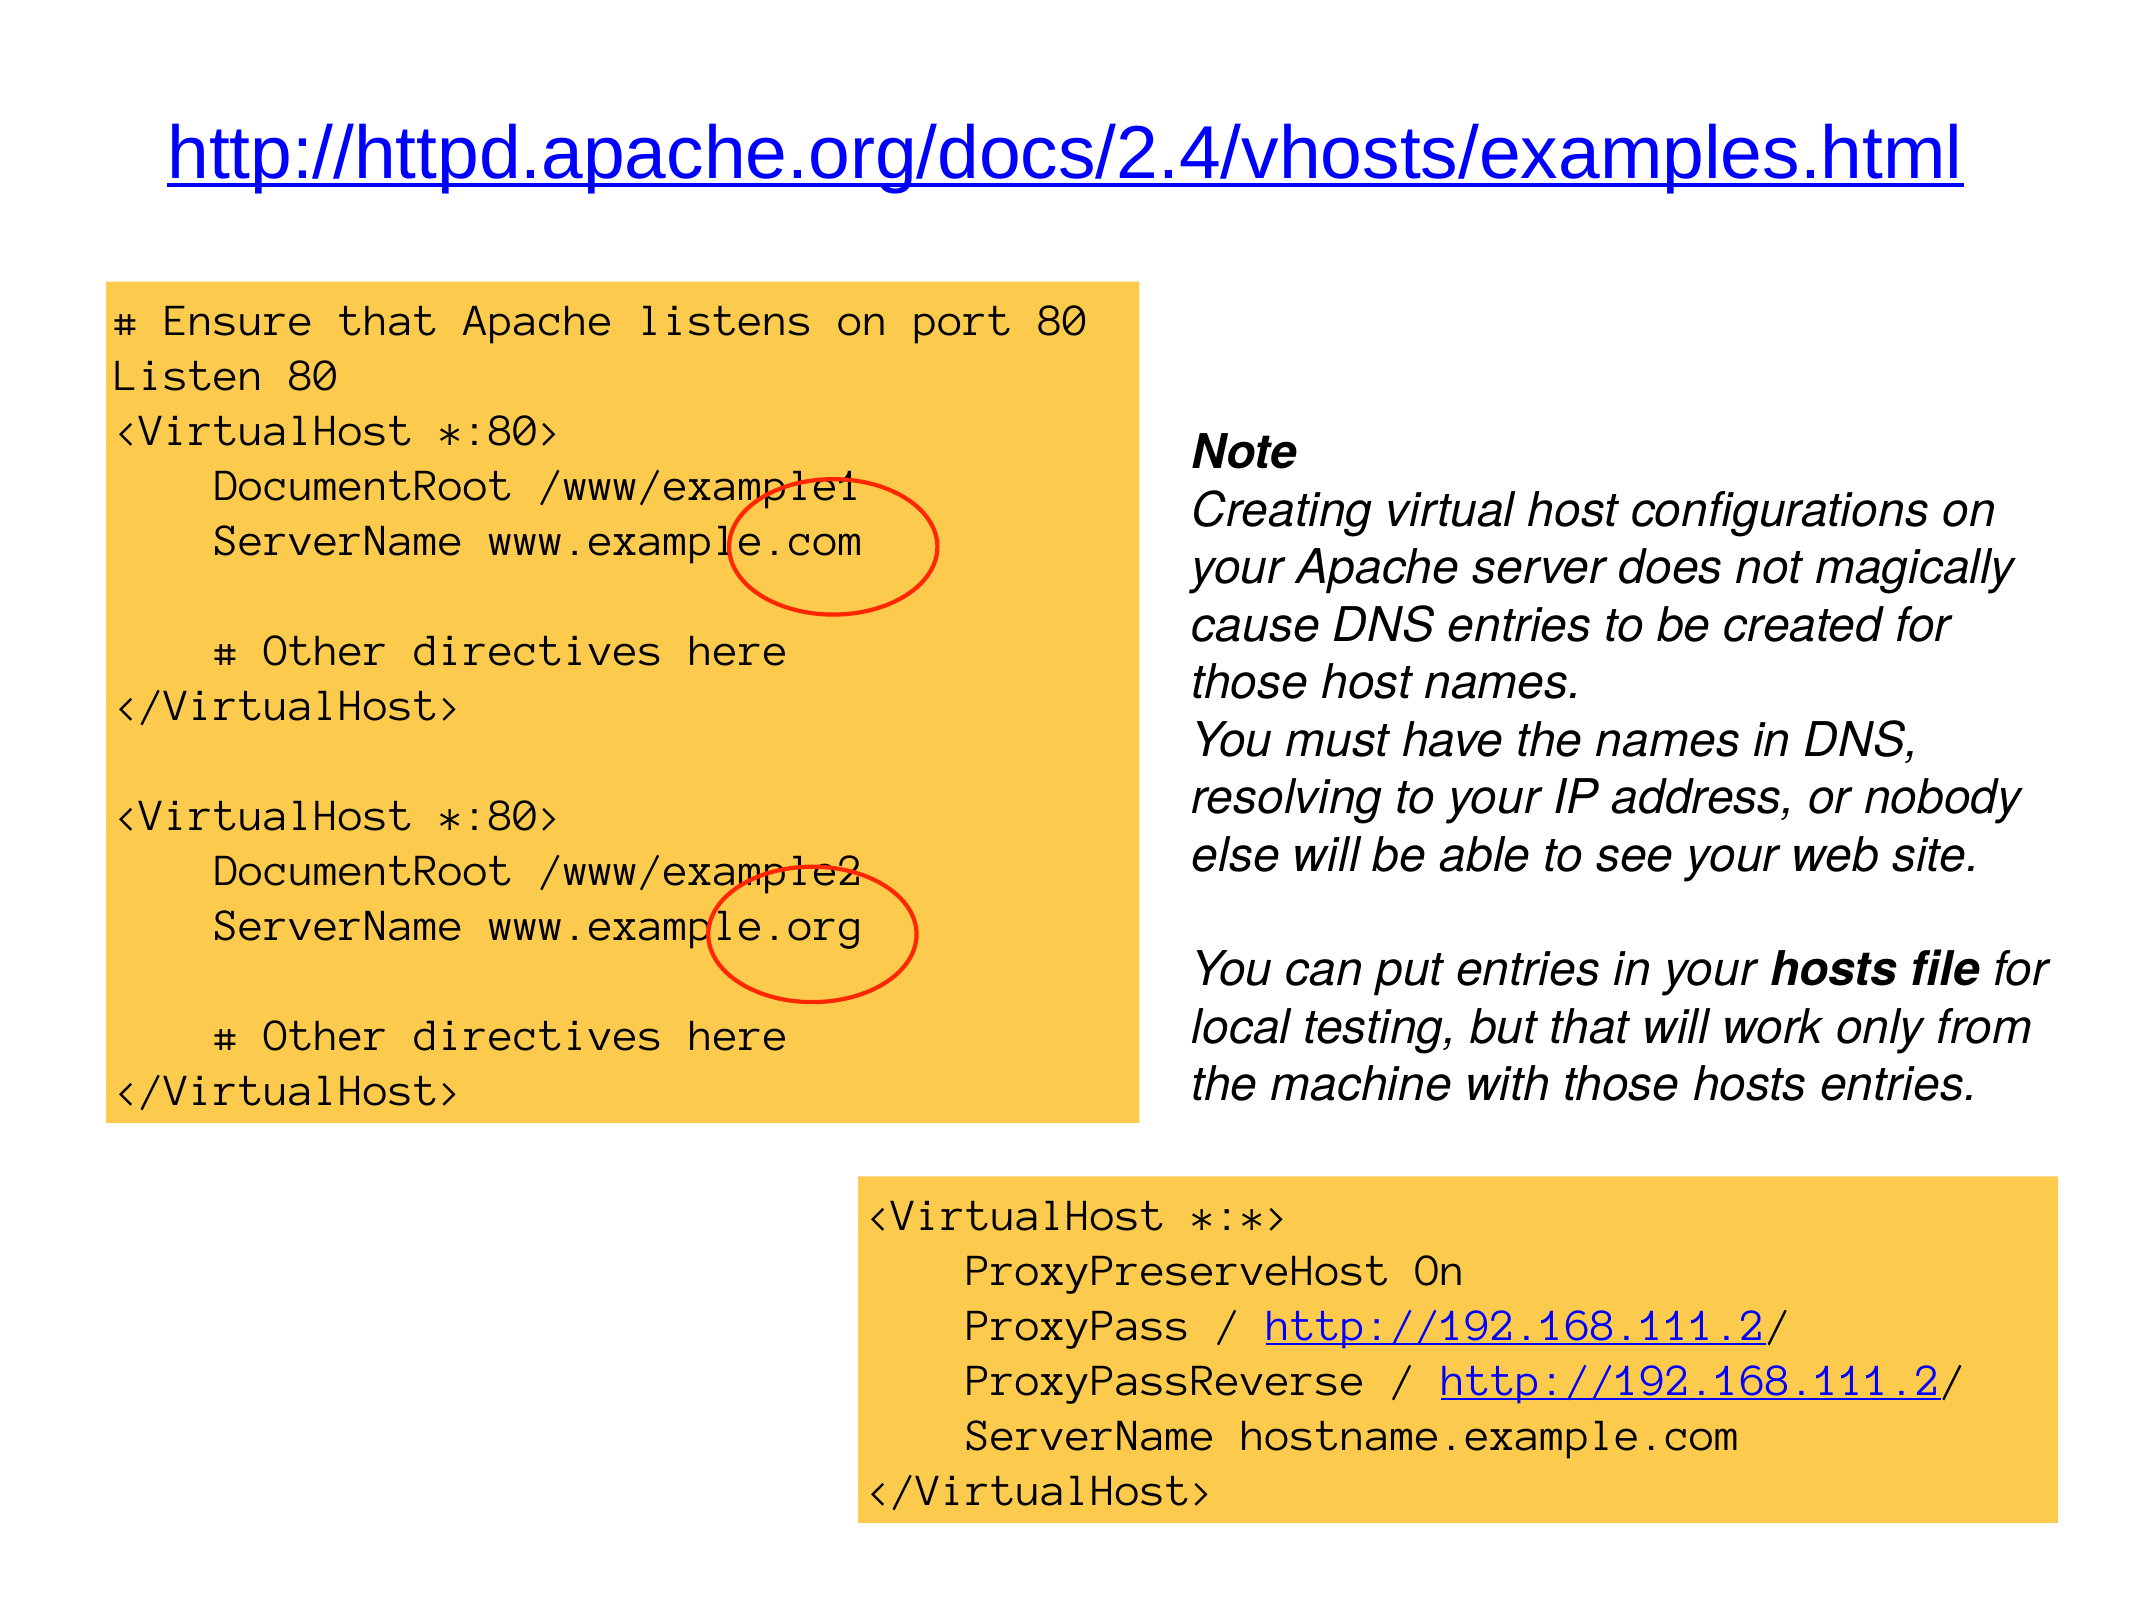

http://httpd.apache.org/docs/2.4/vhosts/examples.html
# Ensure that Apache listens on port 80
Listen 80
<VirtualHost *:80>
    DocumentRoot /www/example1
    ServerName www.example.com

    # Other directives here
</VirtualHost>

<VirtualHost *:80>
    DocumentRoot /www/example2
    ServerName www.example.org

    # Other directives here
</VirtualHost>
Note
Creating virtual host configurations on your Apache server does not magically cause DNS entries to be created for those host names.
You must have the names in DNS, resolving to your IP address, or nobody else will be able to see your web site.

You can put entries in your hosts file for local testing, but that will work only from the machine with those hosts entries.

<VirtualHost *:*>
    ProxyPreserveHost On
    ProxyPass / http://192.168.111.2/
    ProxyPassReverse / http://192.168.111.2/
    ServerName hostname.example.com
</VirtualHost>